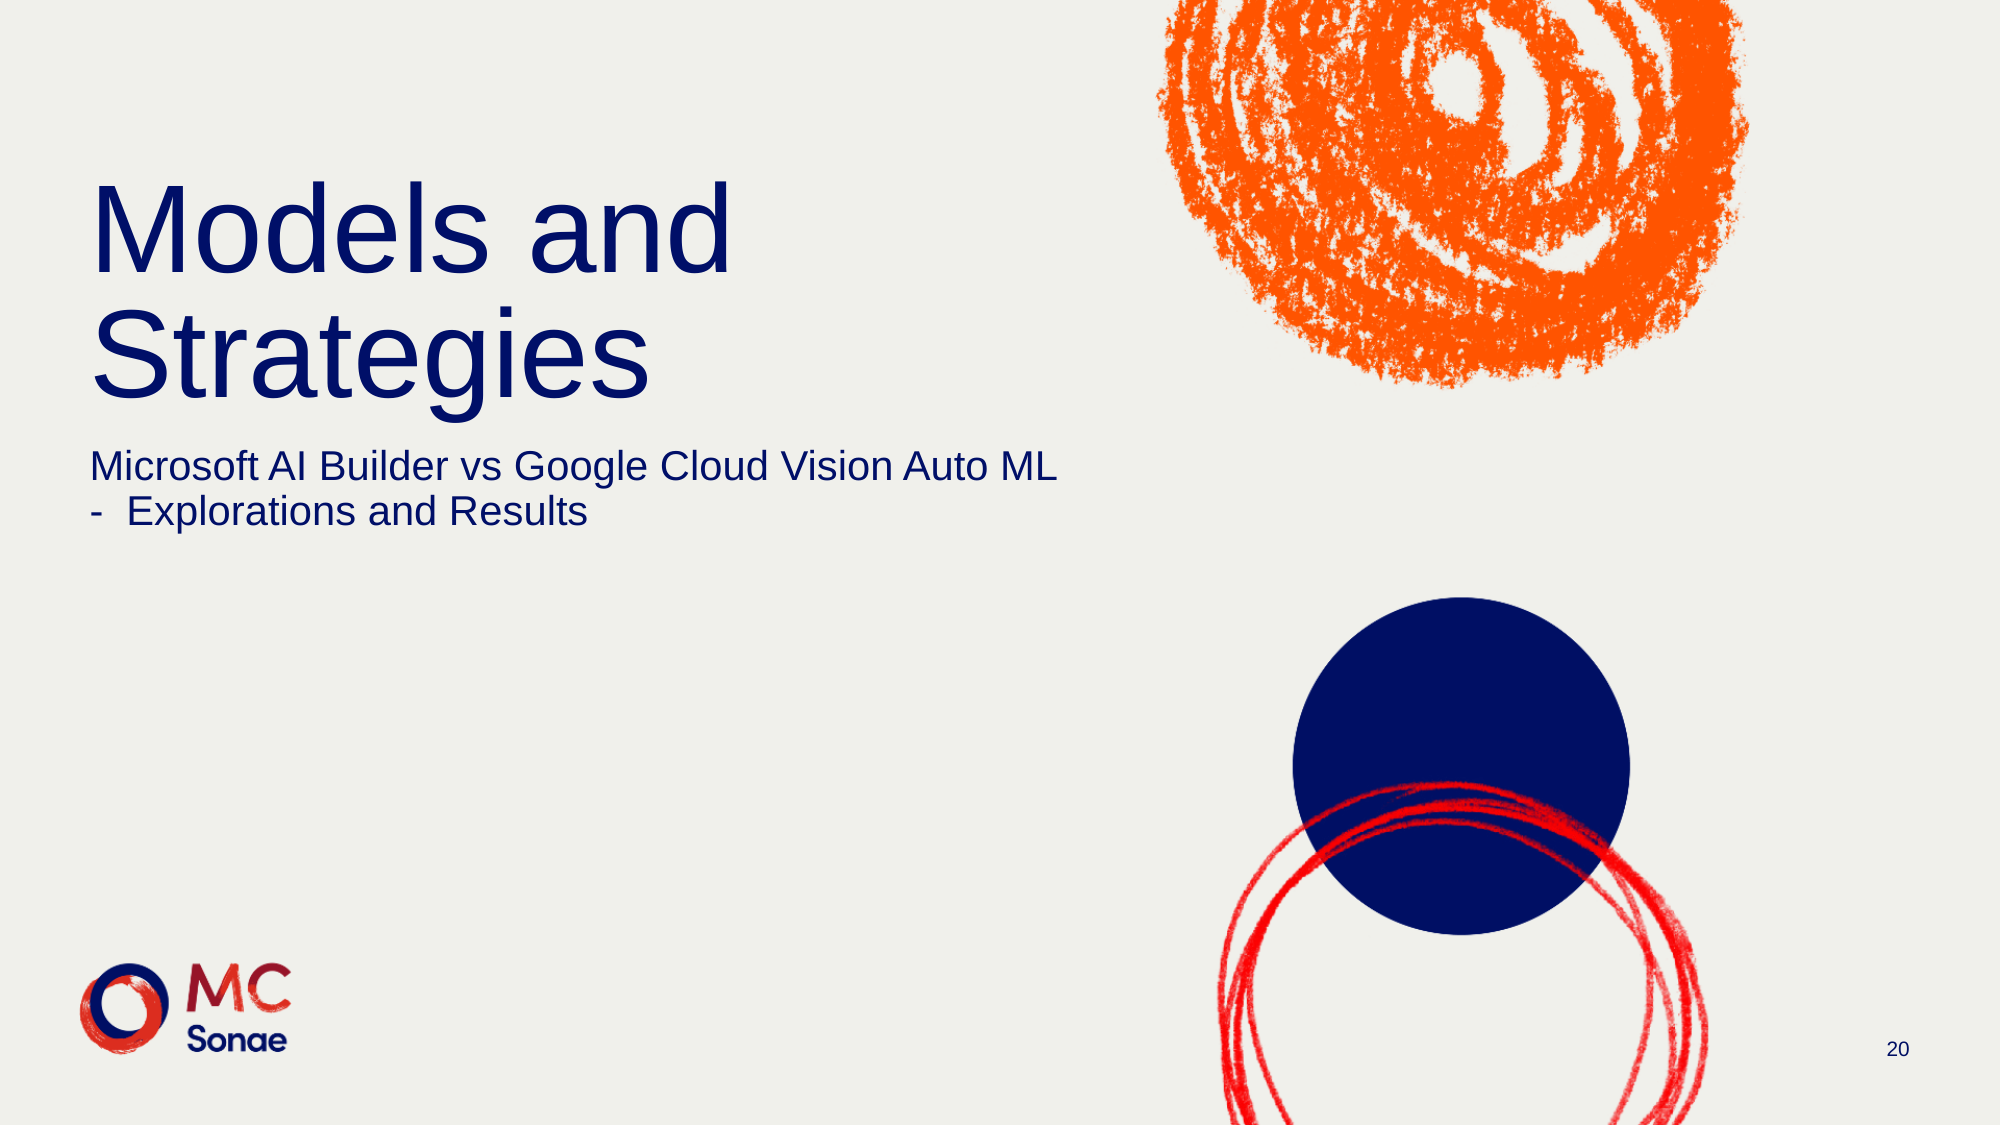

Models and Strategies
Microsoft AI Builder vs Google Cloud Vision Auto ML -  Explorations and Results
20